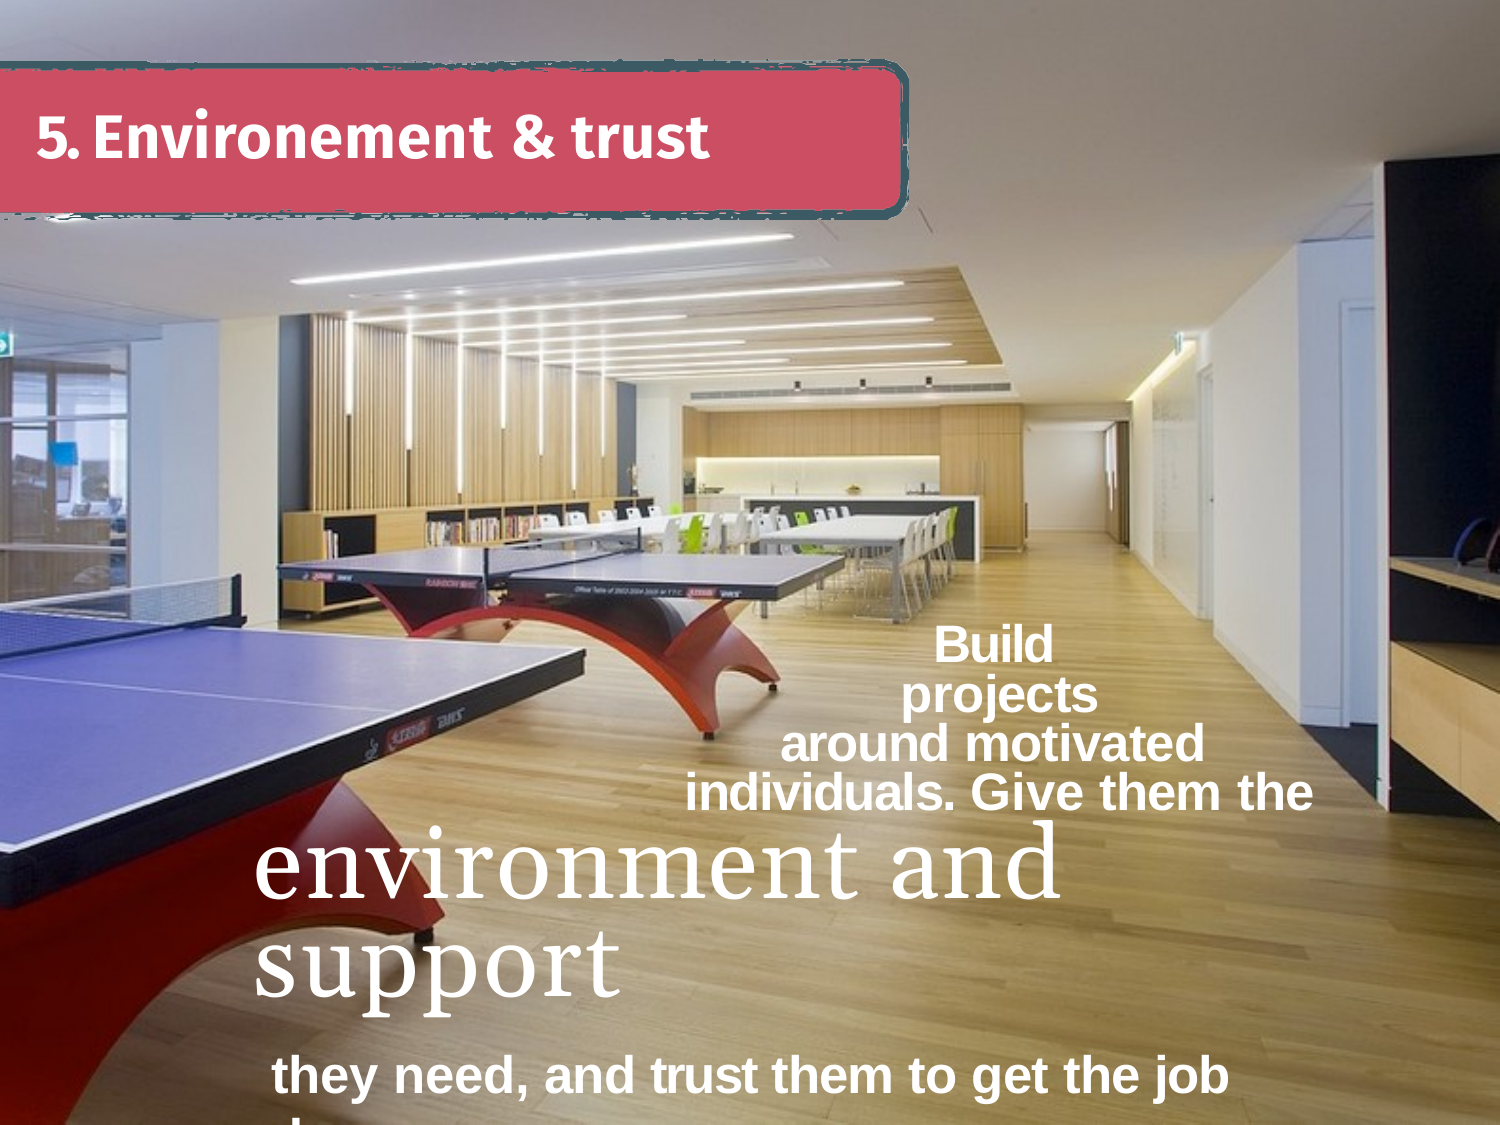

# 5. Environement & trust
Build  projects
around motivated  individuals. Give them the
environment and support
they need, and trust them to get the job done.